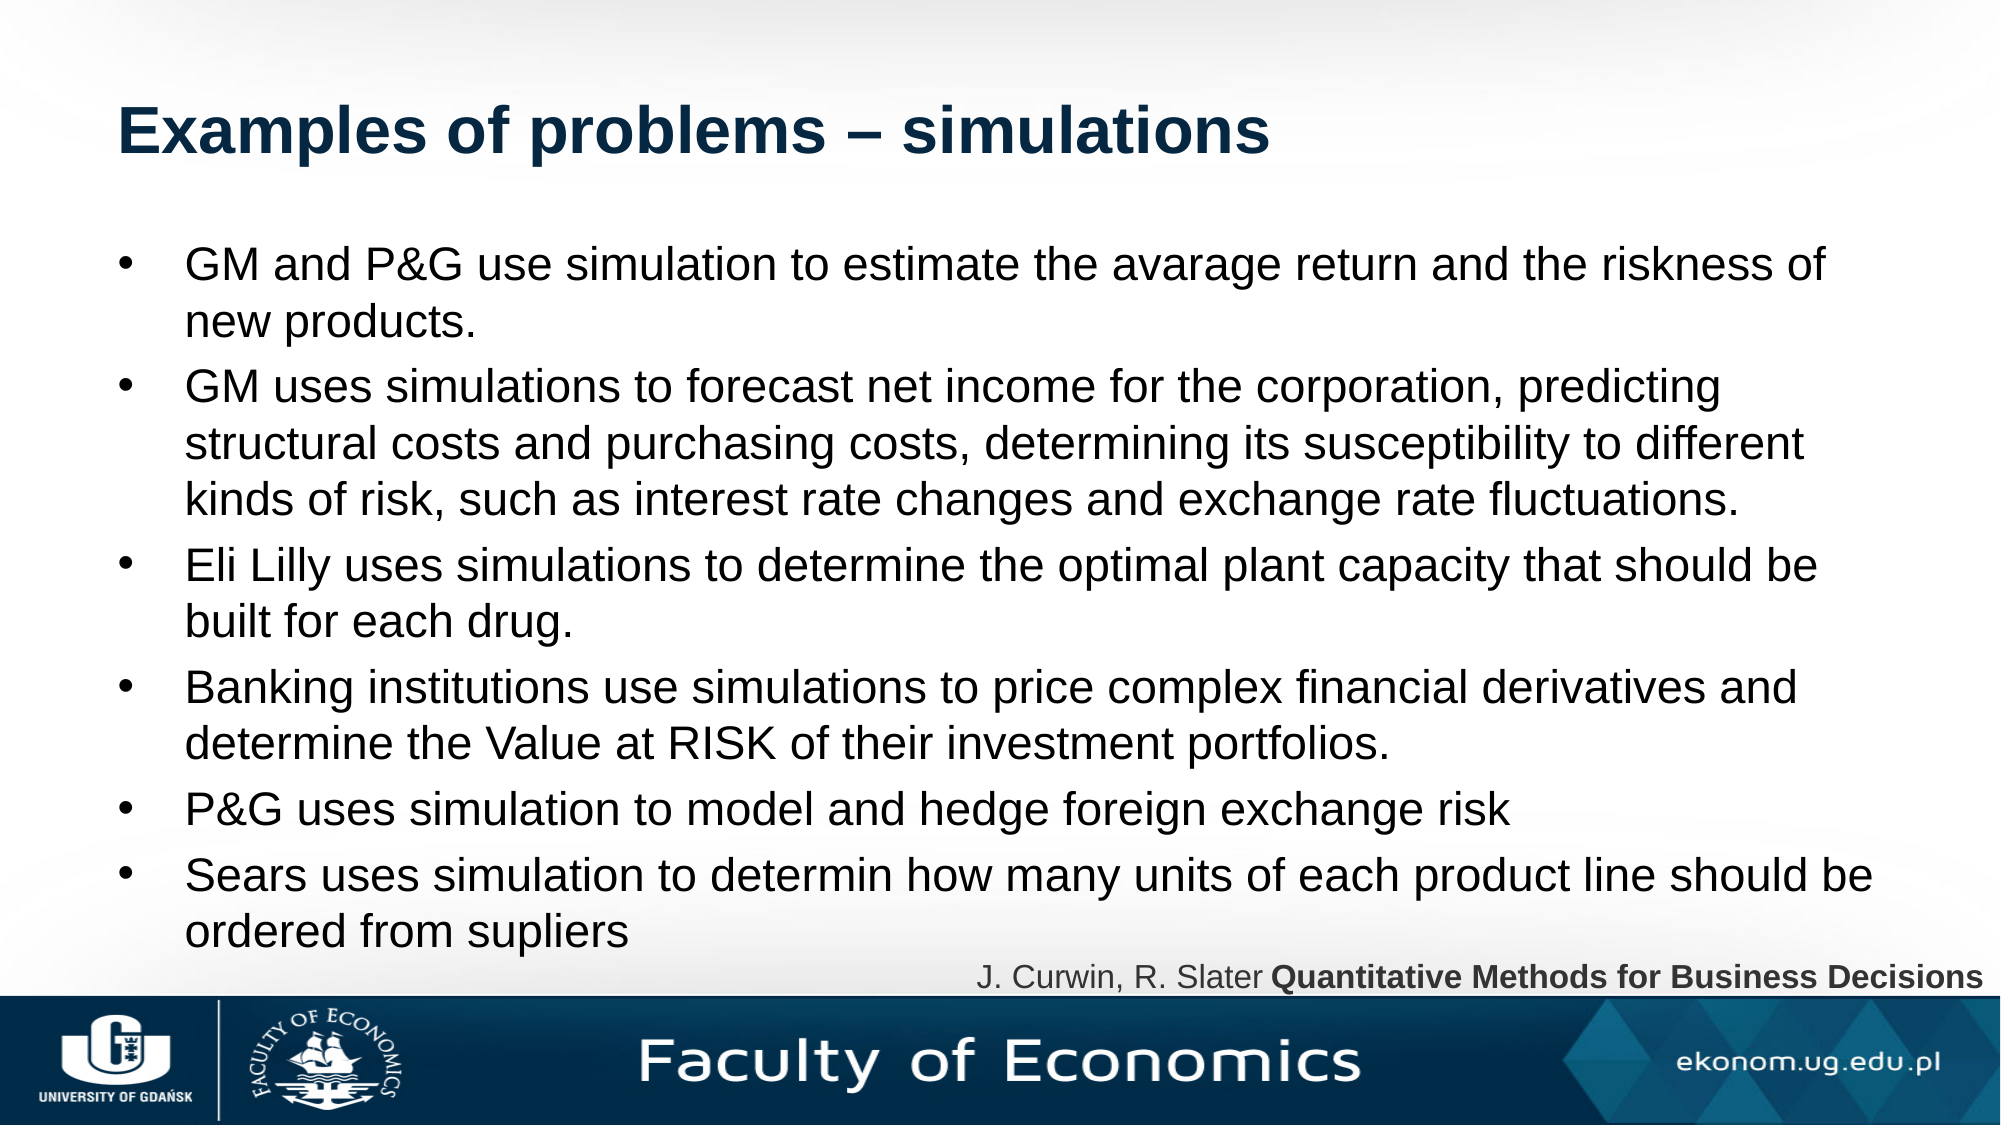

# Examples of problems – simulations
GM and P&G use simulation to estimate the avarage return and the riskness of new products.
GM uses simulations to forecast net income for the corporation, predicting structural costs and purchasing costs, determining its susceptibility to different kinds of risk, such as interest rate changes and exchange rate fluctuations.
Eli Lilly uses simulations to determine the optimal plant capacity that should be built for each drug.
Banking institutions use simulations to price complex financial derivatives and determine the Value at RISK of their investment portfolios.
P&G uses simulation to model and hedge foreign exchange risk
Sears uses simulation to determin how many units of each product line should be ordered from supliers
J. Curwin, R. Slater Quantitative Methods for Business Decisions